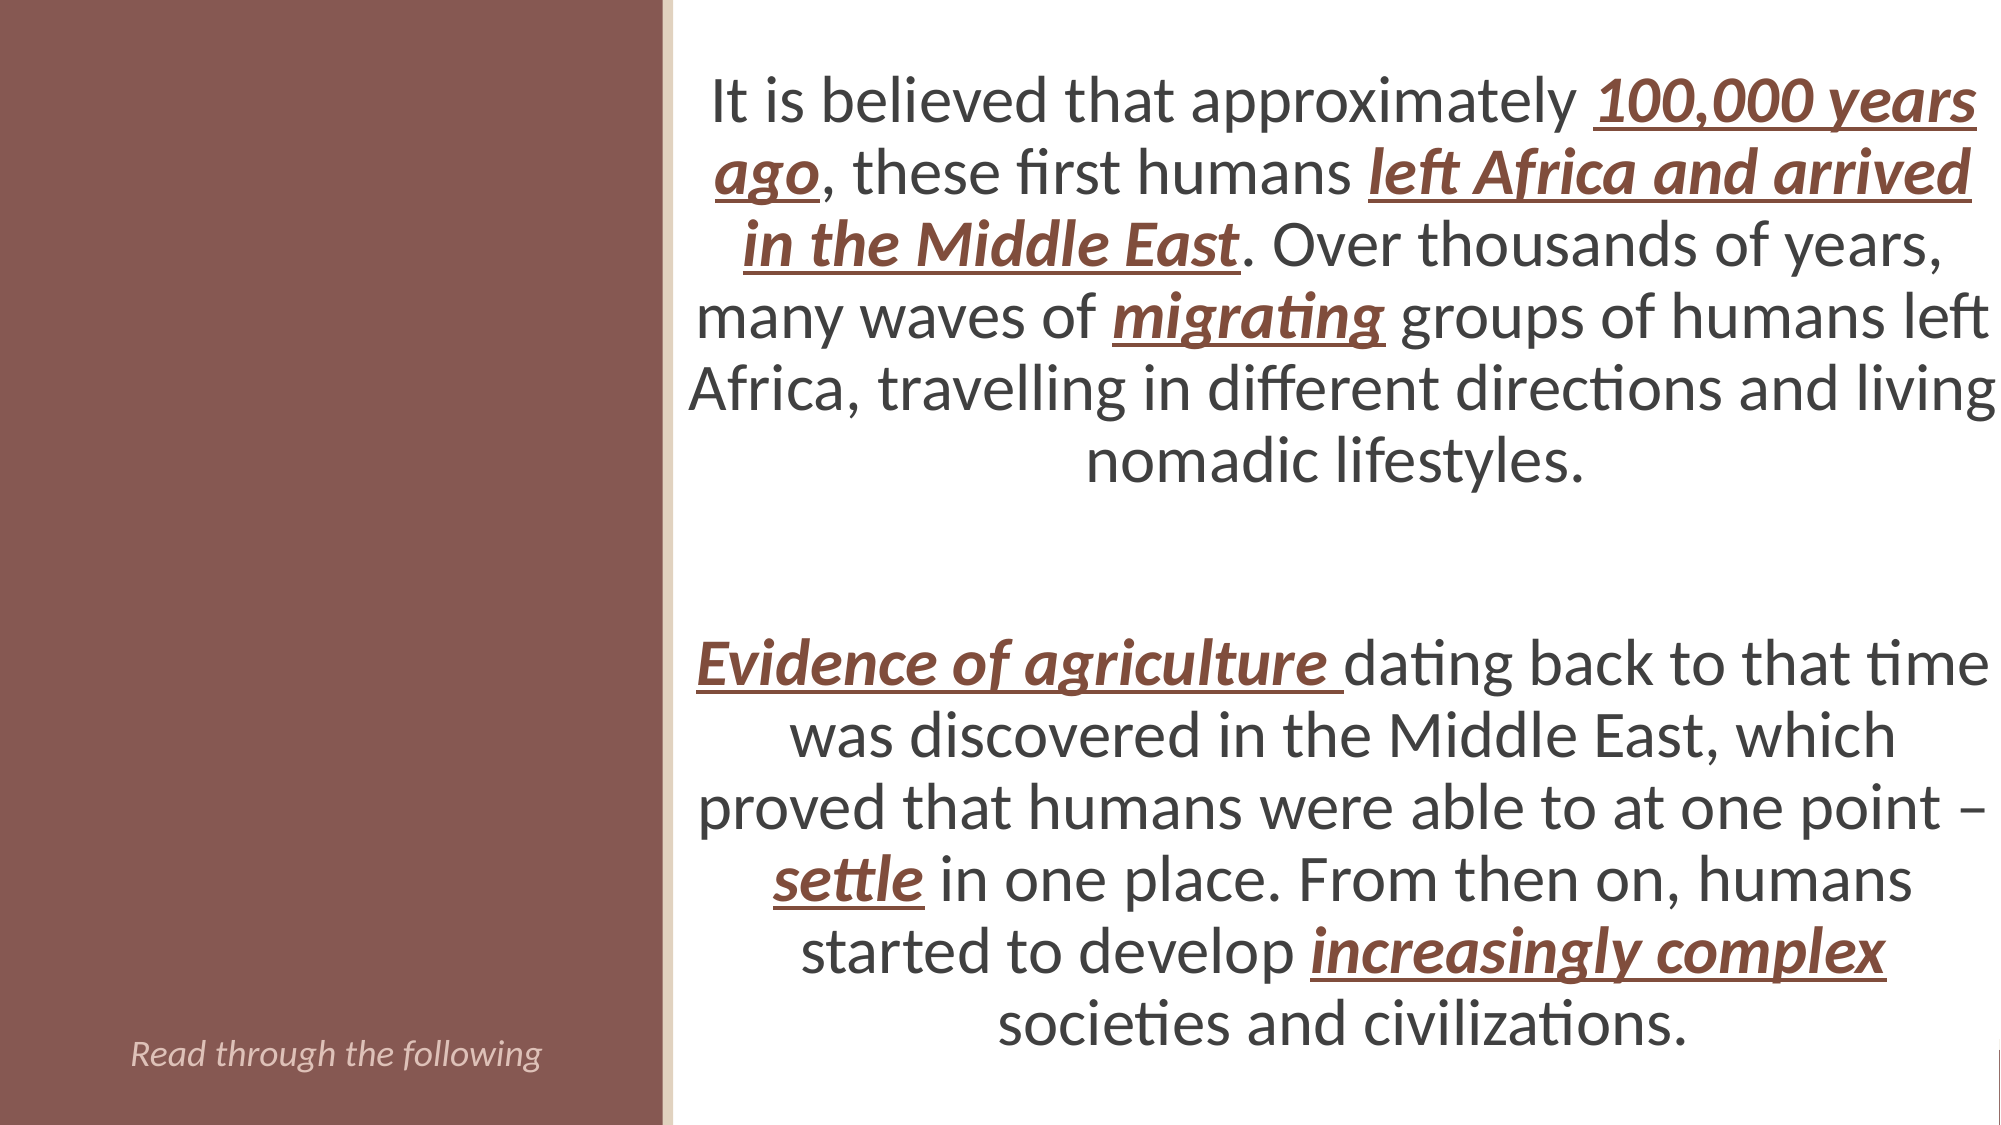

It is believed that approximately 100,000 years ago, these first humans left Africa and arrived in the Middle East. Over thousands of years, many waves of migrating groups of humans left Africa, travelling in different directions and living nomadic lifestyles.

Evidence of agriculture dating back to that time was discovered in the Middle East, which proved that humans were able to at one point – settle in one place. From then on, humans started to develop increasingly complex societies and civilizations.
Read through the following